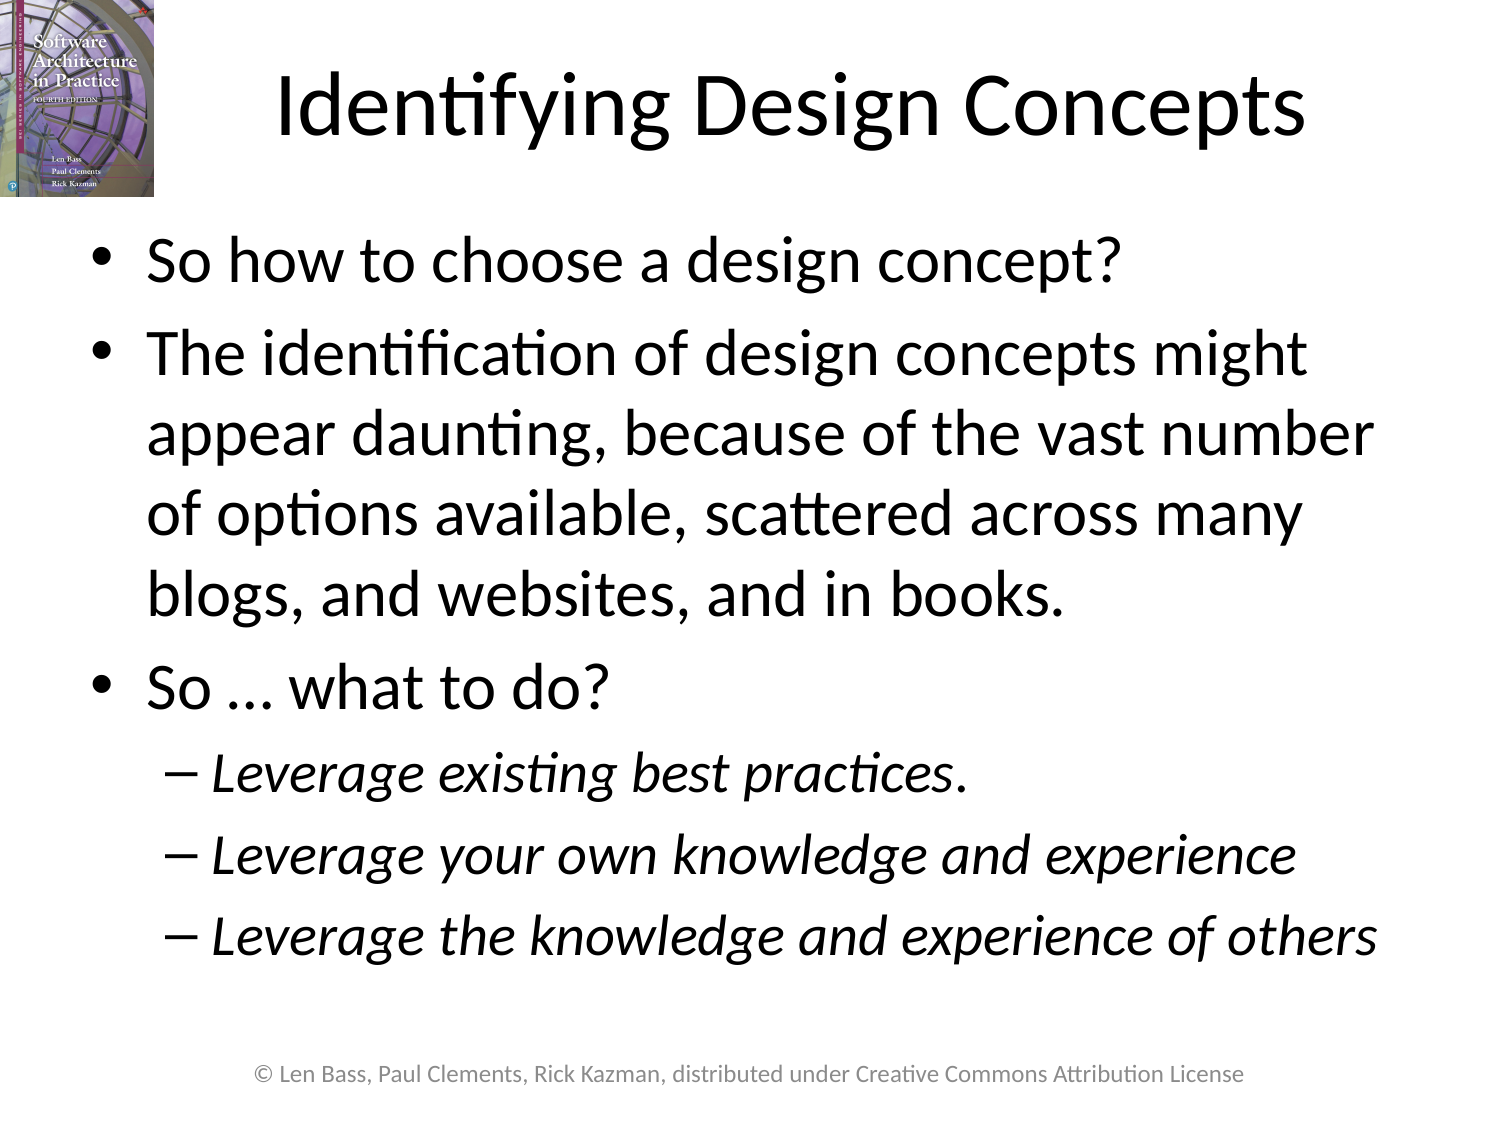

# Identifying Design Concepts
So how to choose a design concept?
The identification of design concepts might appear daunting, because of the vast number of options available, scattered across many blogs, and websites, and in books.
So … what to do?
Leverage existing best practices.
Leverage your own knowledge and experience
Leverage the knowledge and experience of others

© Len Bass, Paul Clements, Rick Kazman, distributed under Creative Commons Attribution License